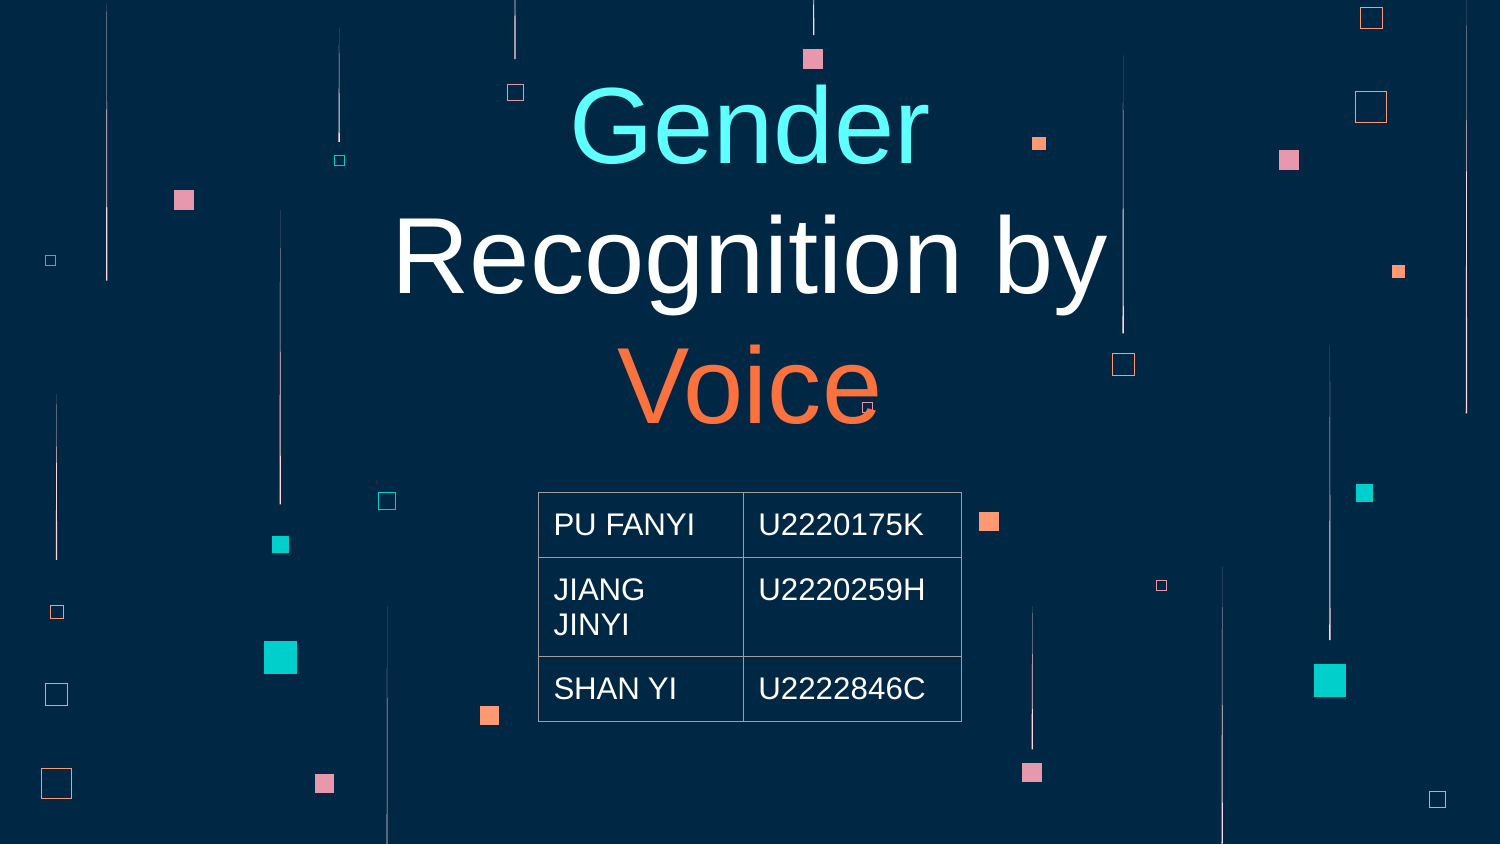

# Gender Recognition by Voice​

| PU FANYI | U2220175K |
| --- | --- |
| JIANG JINYI | U2220259H |
| SHAN YI | U2222846C |